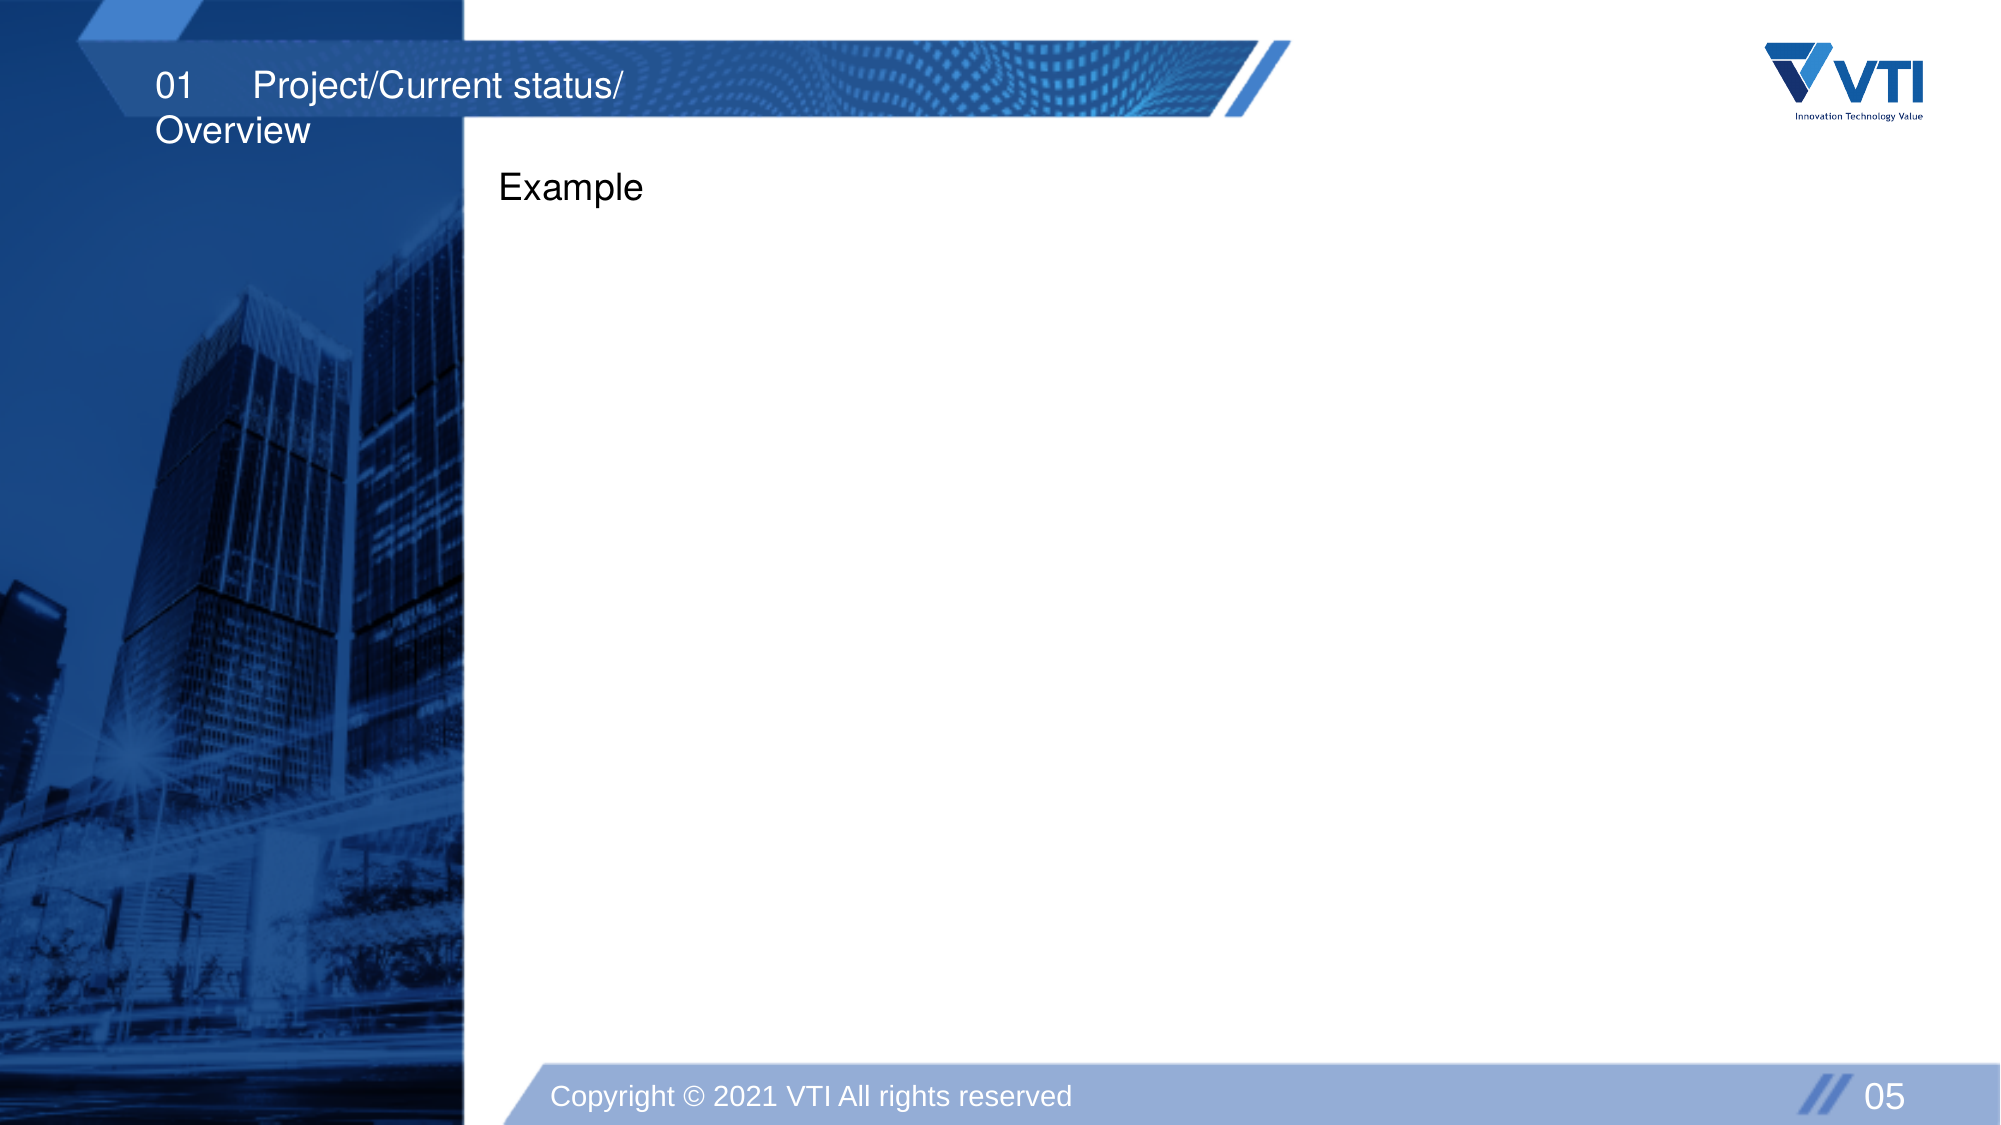

01　Project/Current status/ Overview
Example
05
Copyright © 2021 VTI All rights reserved